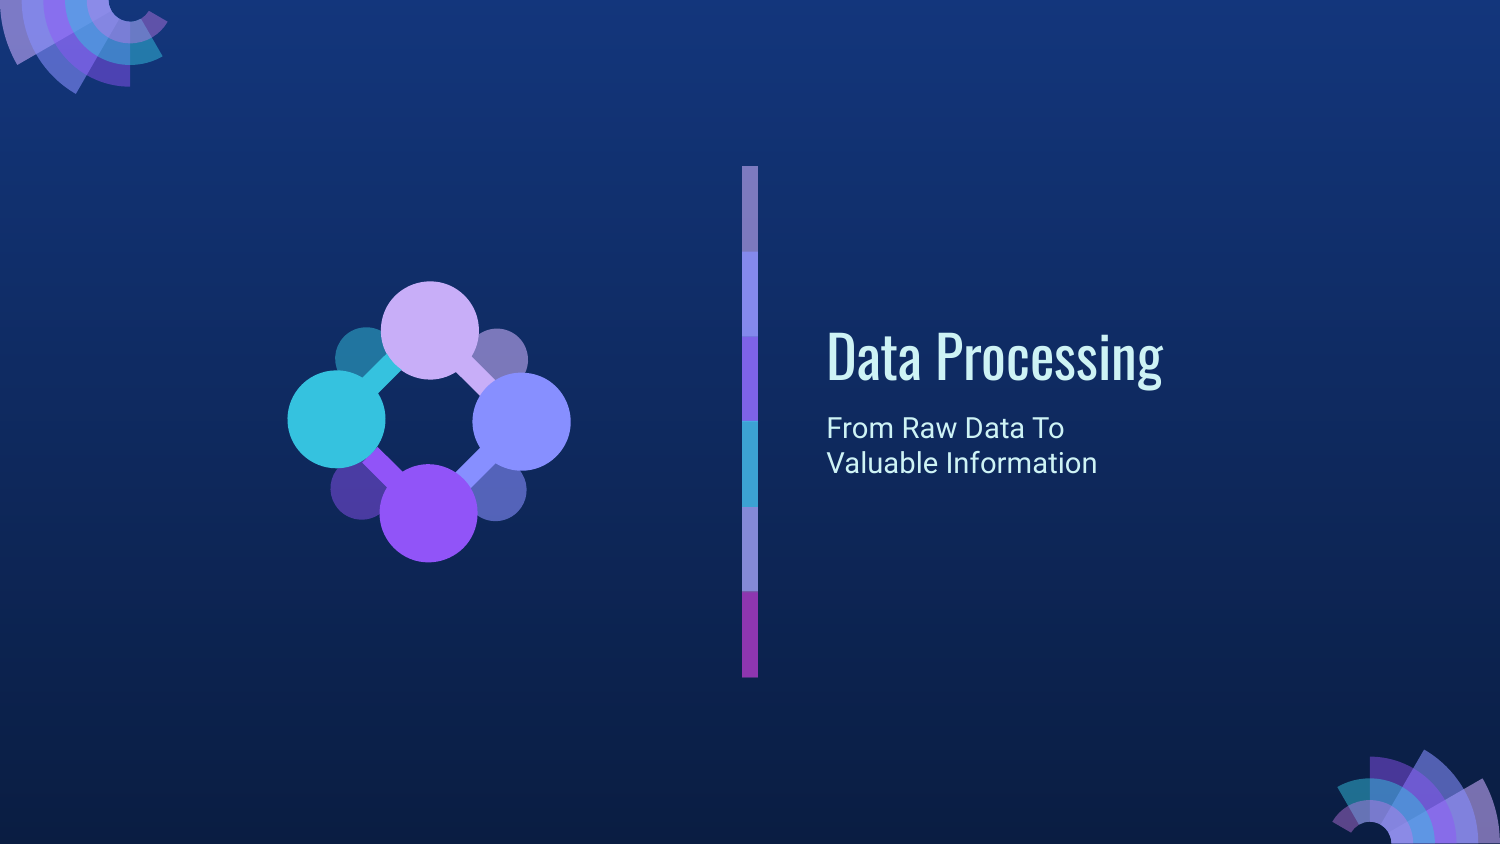

# Data Processing

From Raw Data To Valuable Information